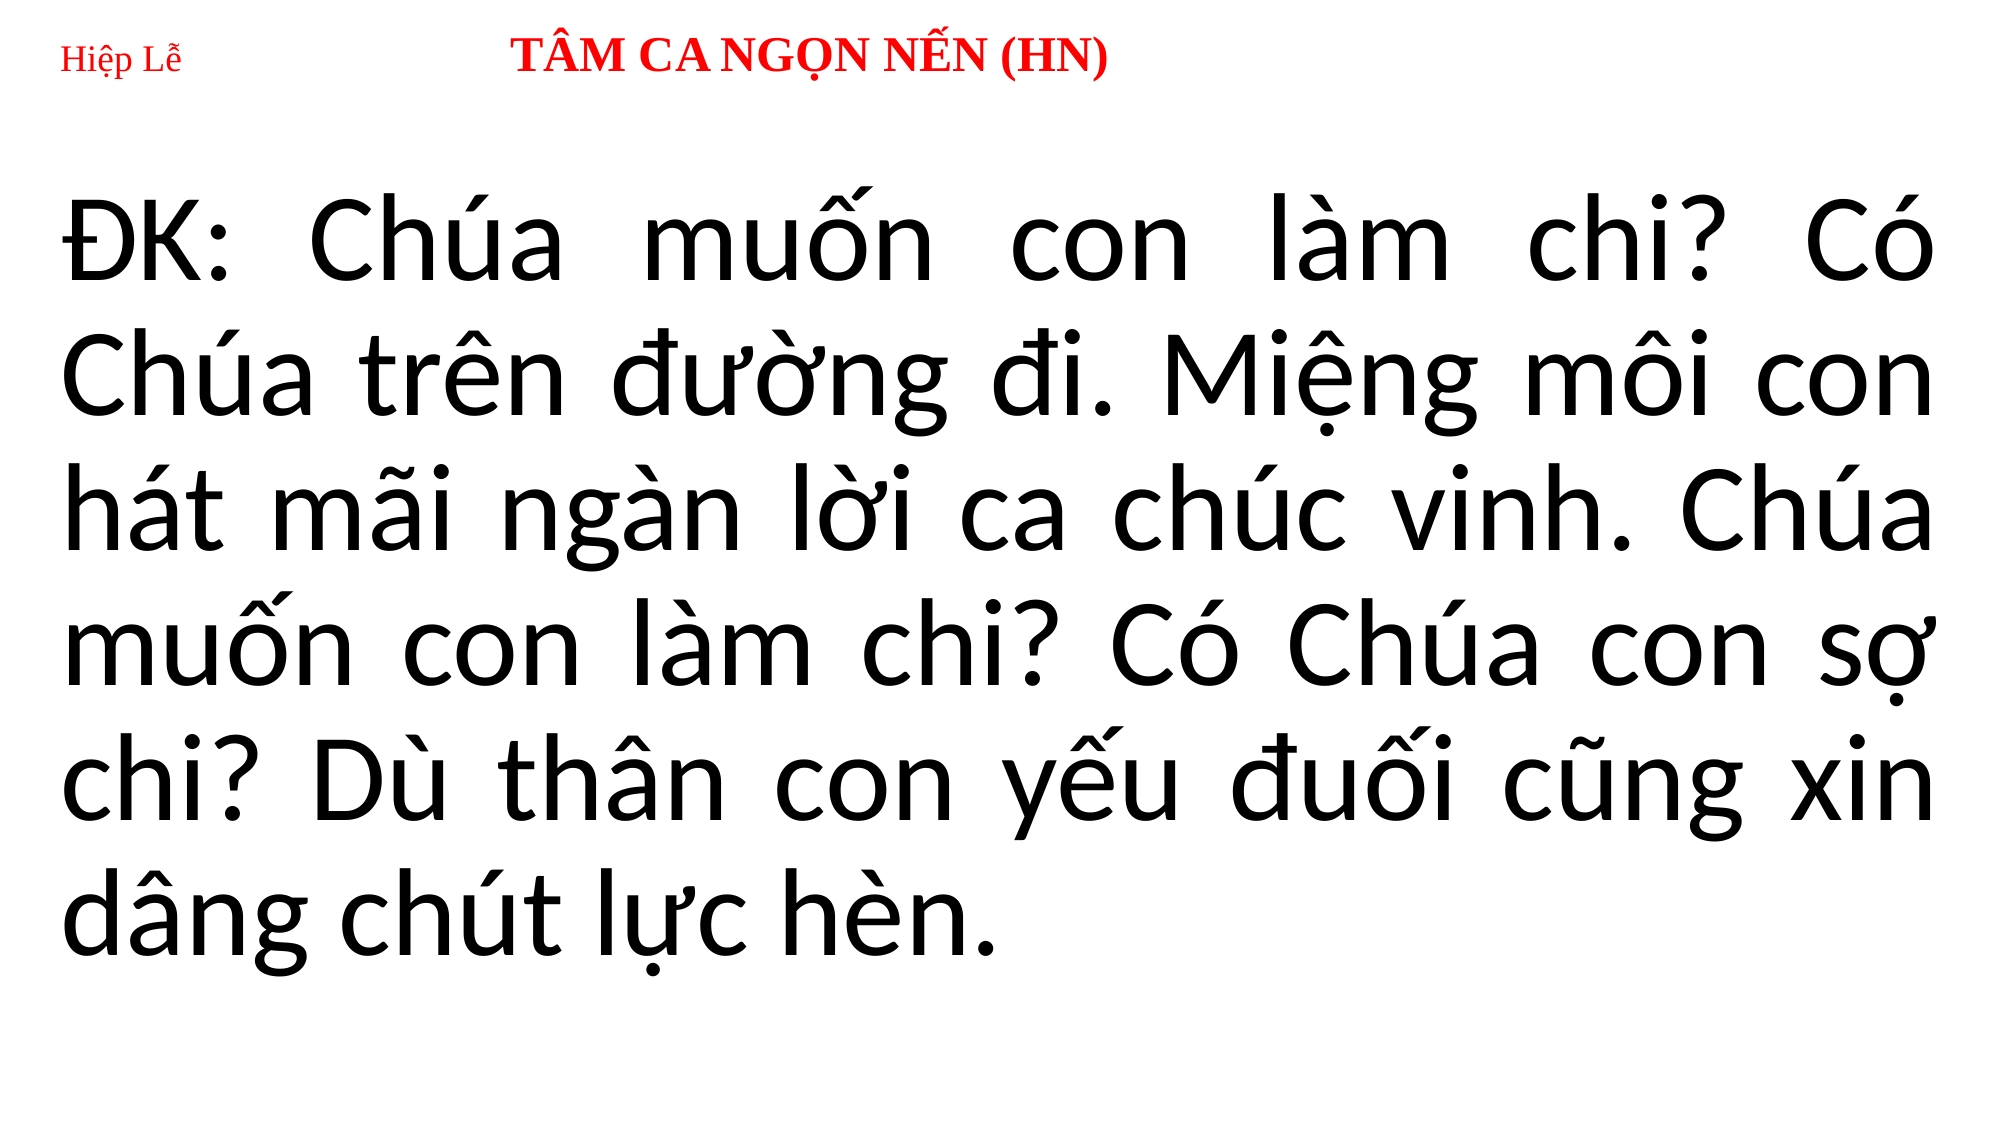

# Hiệp Lễ                    	TÂM CA NGỌN NẾN (HN)
ĐK: Chúa muốn con làm chi? Có Chúa trên đường đi. Miệng môi con hát mãi ngàn lời ca chúc vinh. Chúa muốn con làm chi? Có Chúa con sợ chi? Dù thân con yếu đuối cũng xin dâng chút lực hèn.